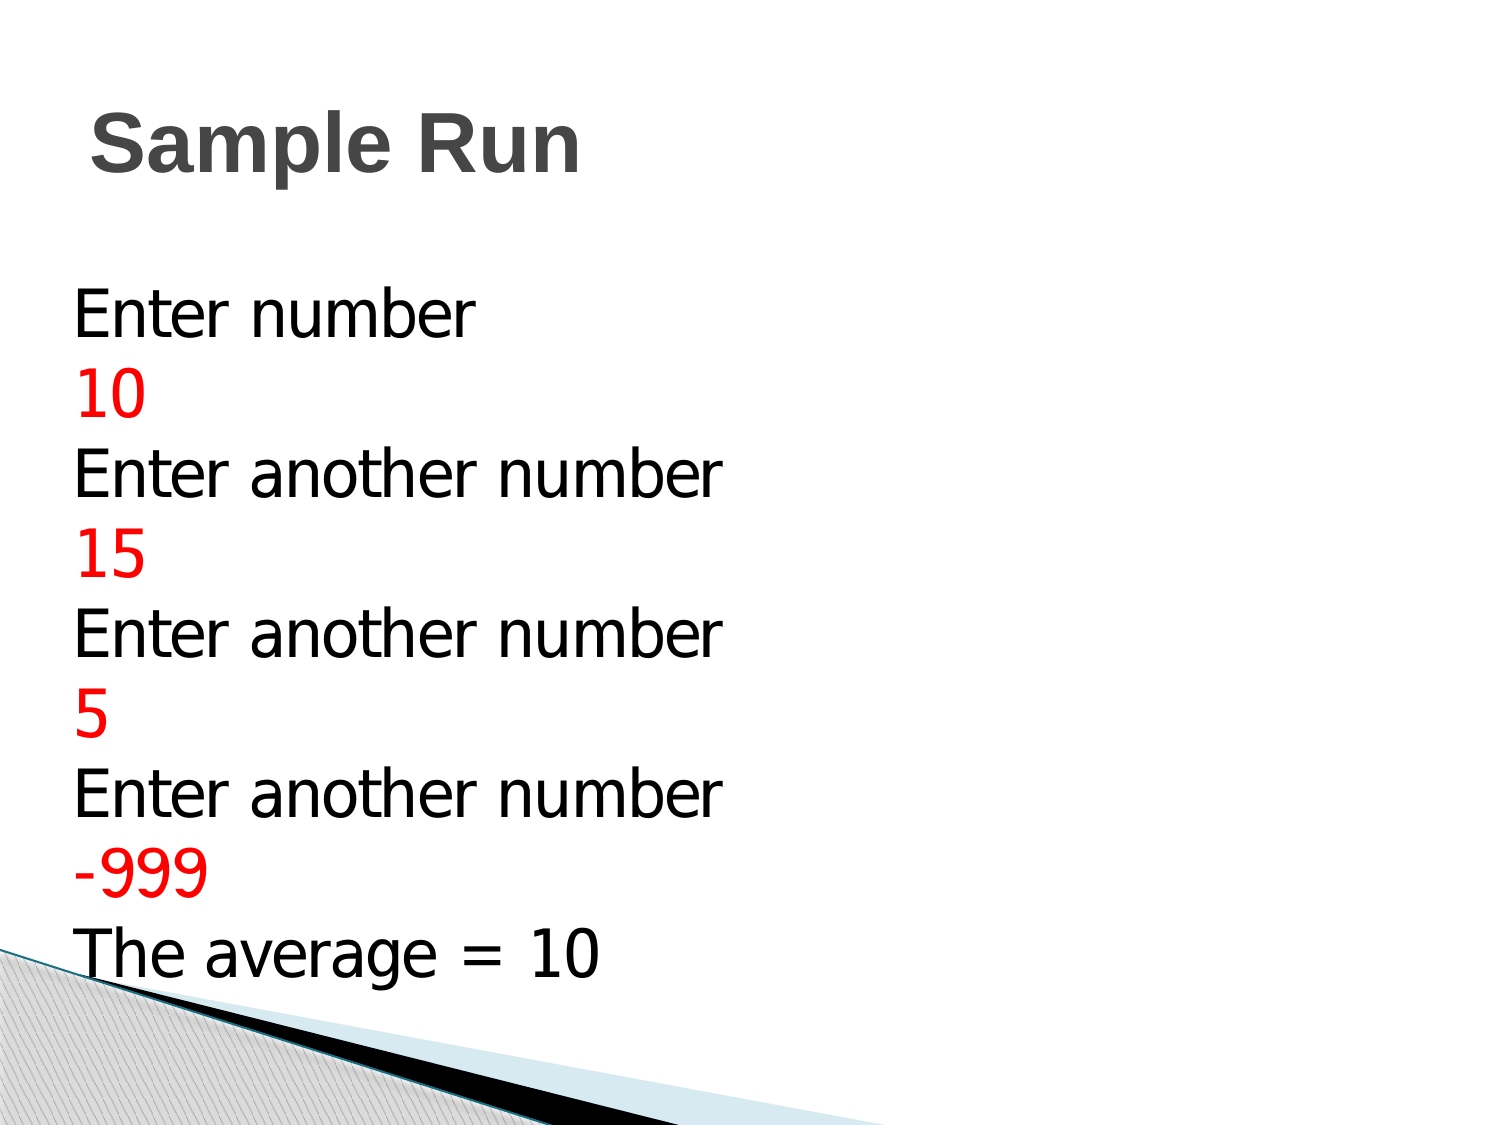

# Sample Run
Enter number
10
Enter another number
15
Enter another number
5
Enter another number
-999
The average = 10